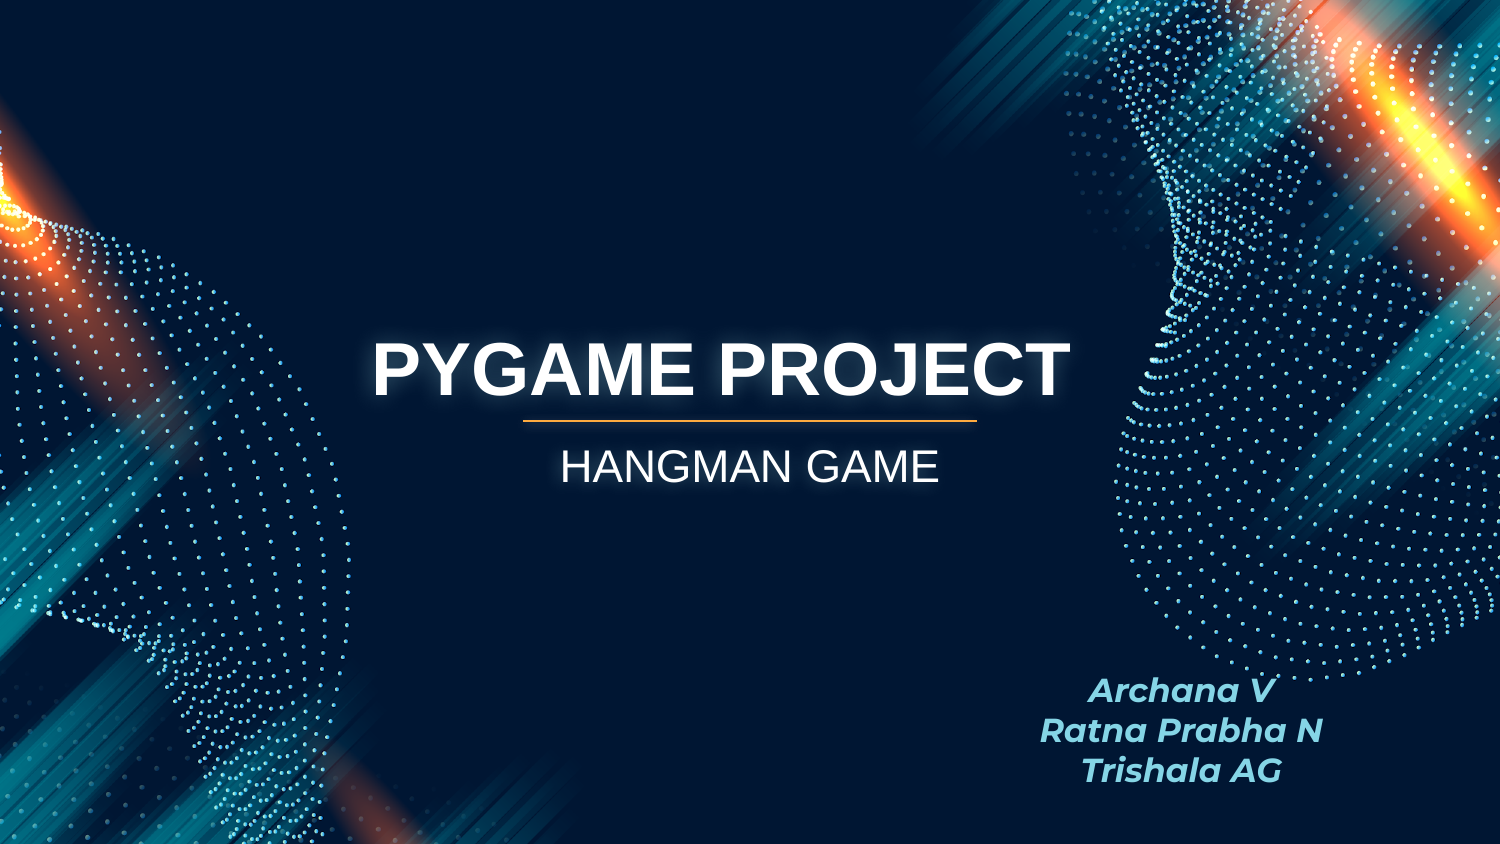

# PYGAME PROJECT
HANGMAN GAME
Archana V
Ratna Prabha N
Trishala AG